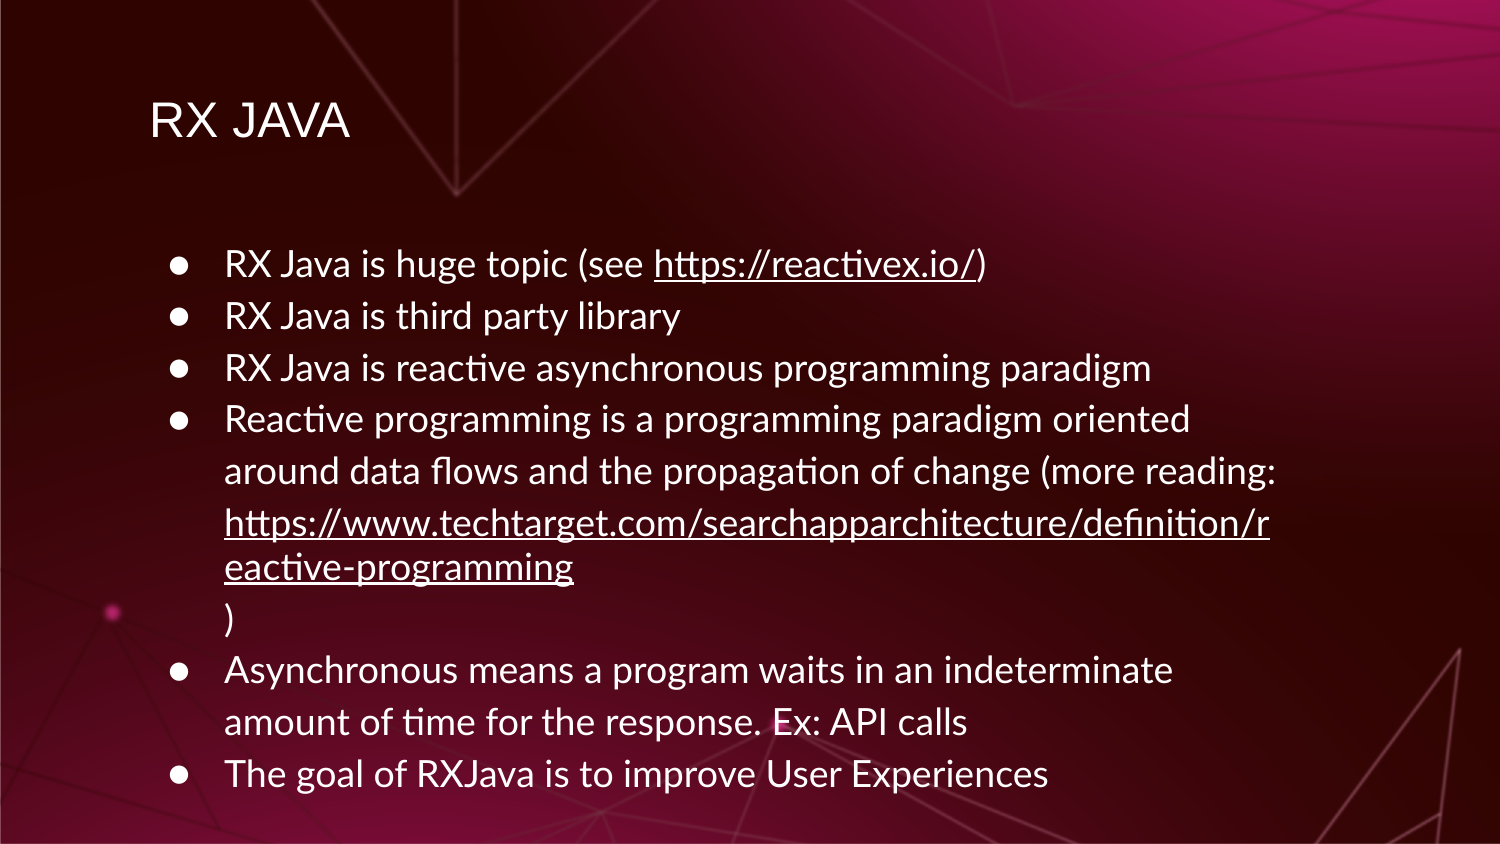

# RX JAVA
RX Java is huge topic (see https://reactivex.io/)
RX Java is third party library
RX Java is reactive asynchronous programming paradigm
Reactive programming is a programming paradigm oriented around data flows and the propagation of change (more reading: https://www.techtarget.com/searchapparchitecture/definition/reactive-programming)
Asynchronous means a program waits in an indeterminate amount of time for the response. Ex: API calls
The goal of RXJava is to improve User Experiences